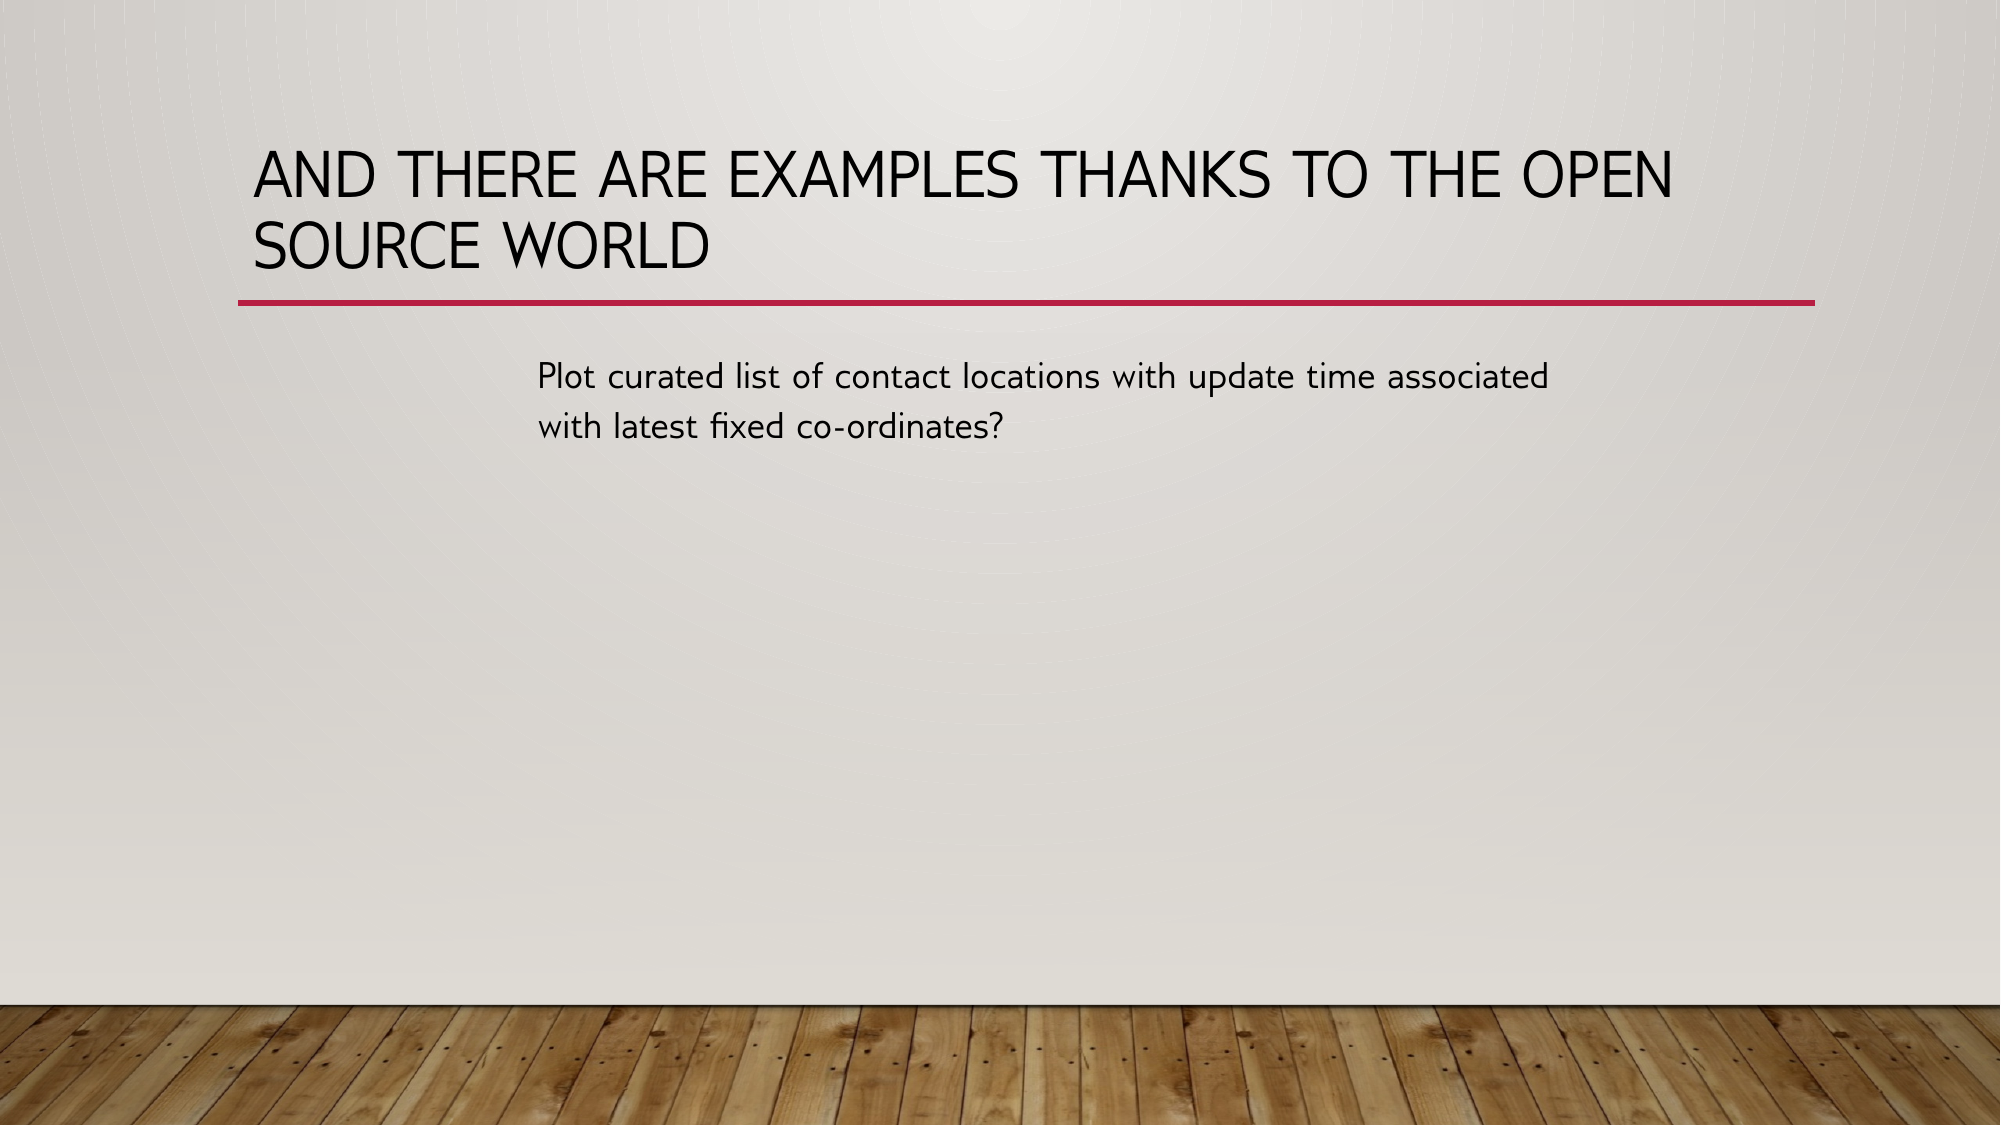

# And there are examples thanks to the open source world
Plot curated list of contact locations with update time associated with latest fixed co-ordinates?